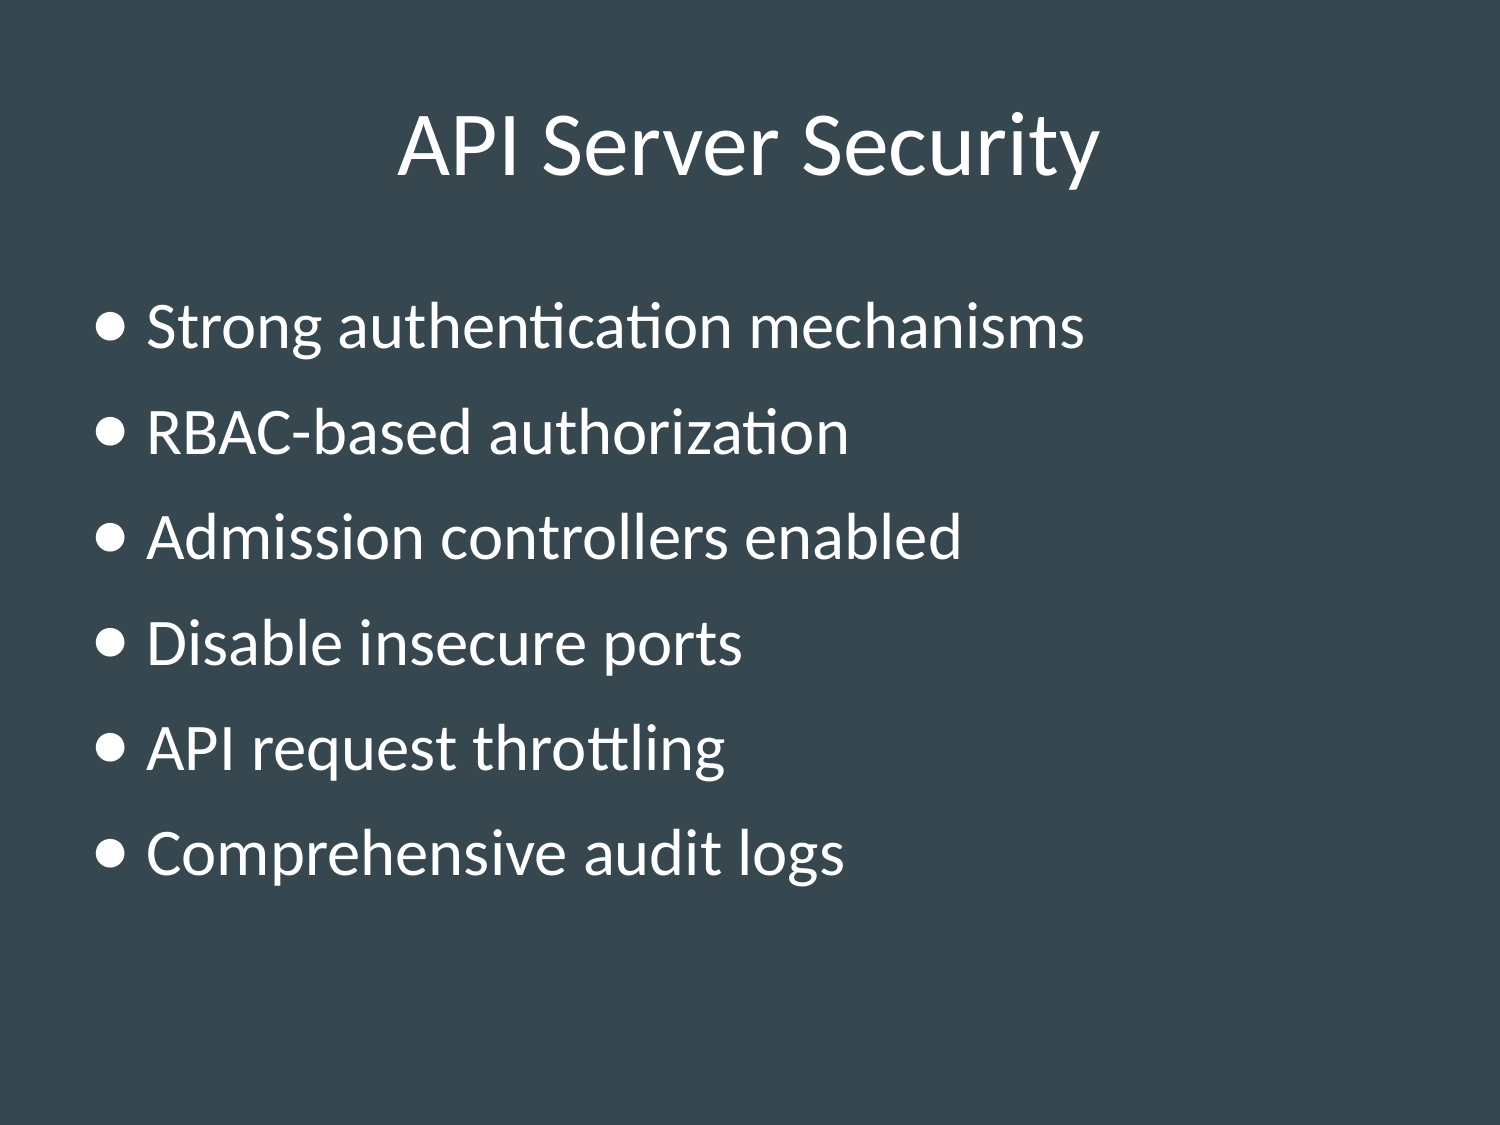

# API Server Security
Strong authentication mechanisms
RBAC-based authorization
Admission controllers enabled
Disable insecure ports
API request throttling
Comprehensive audit logs